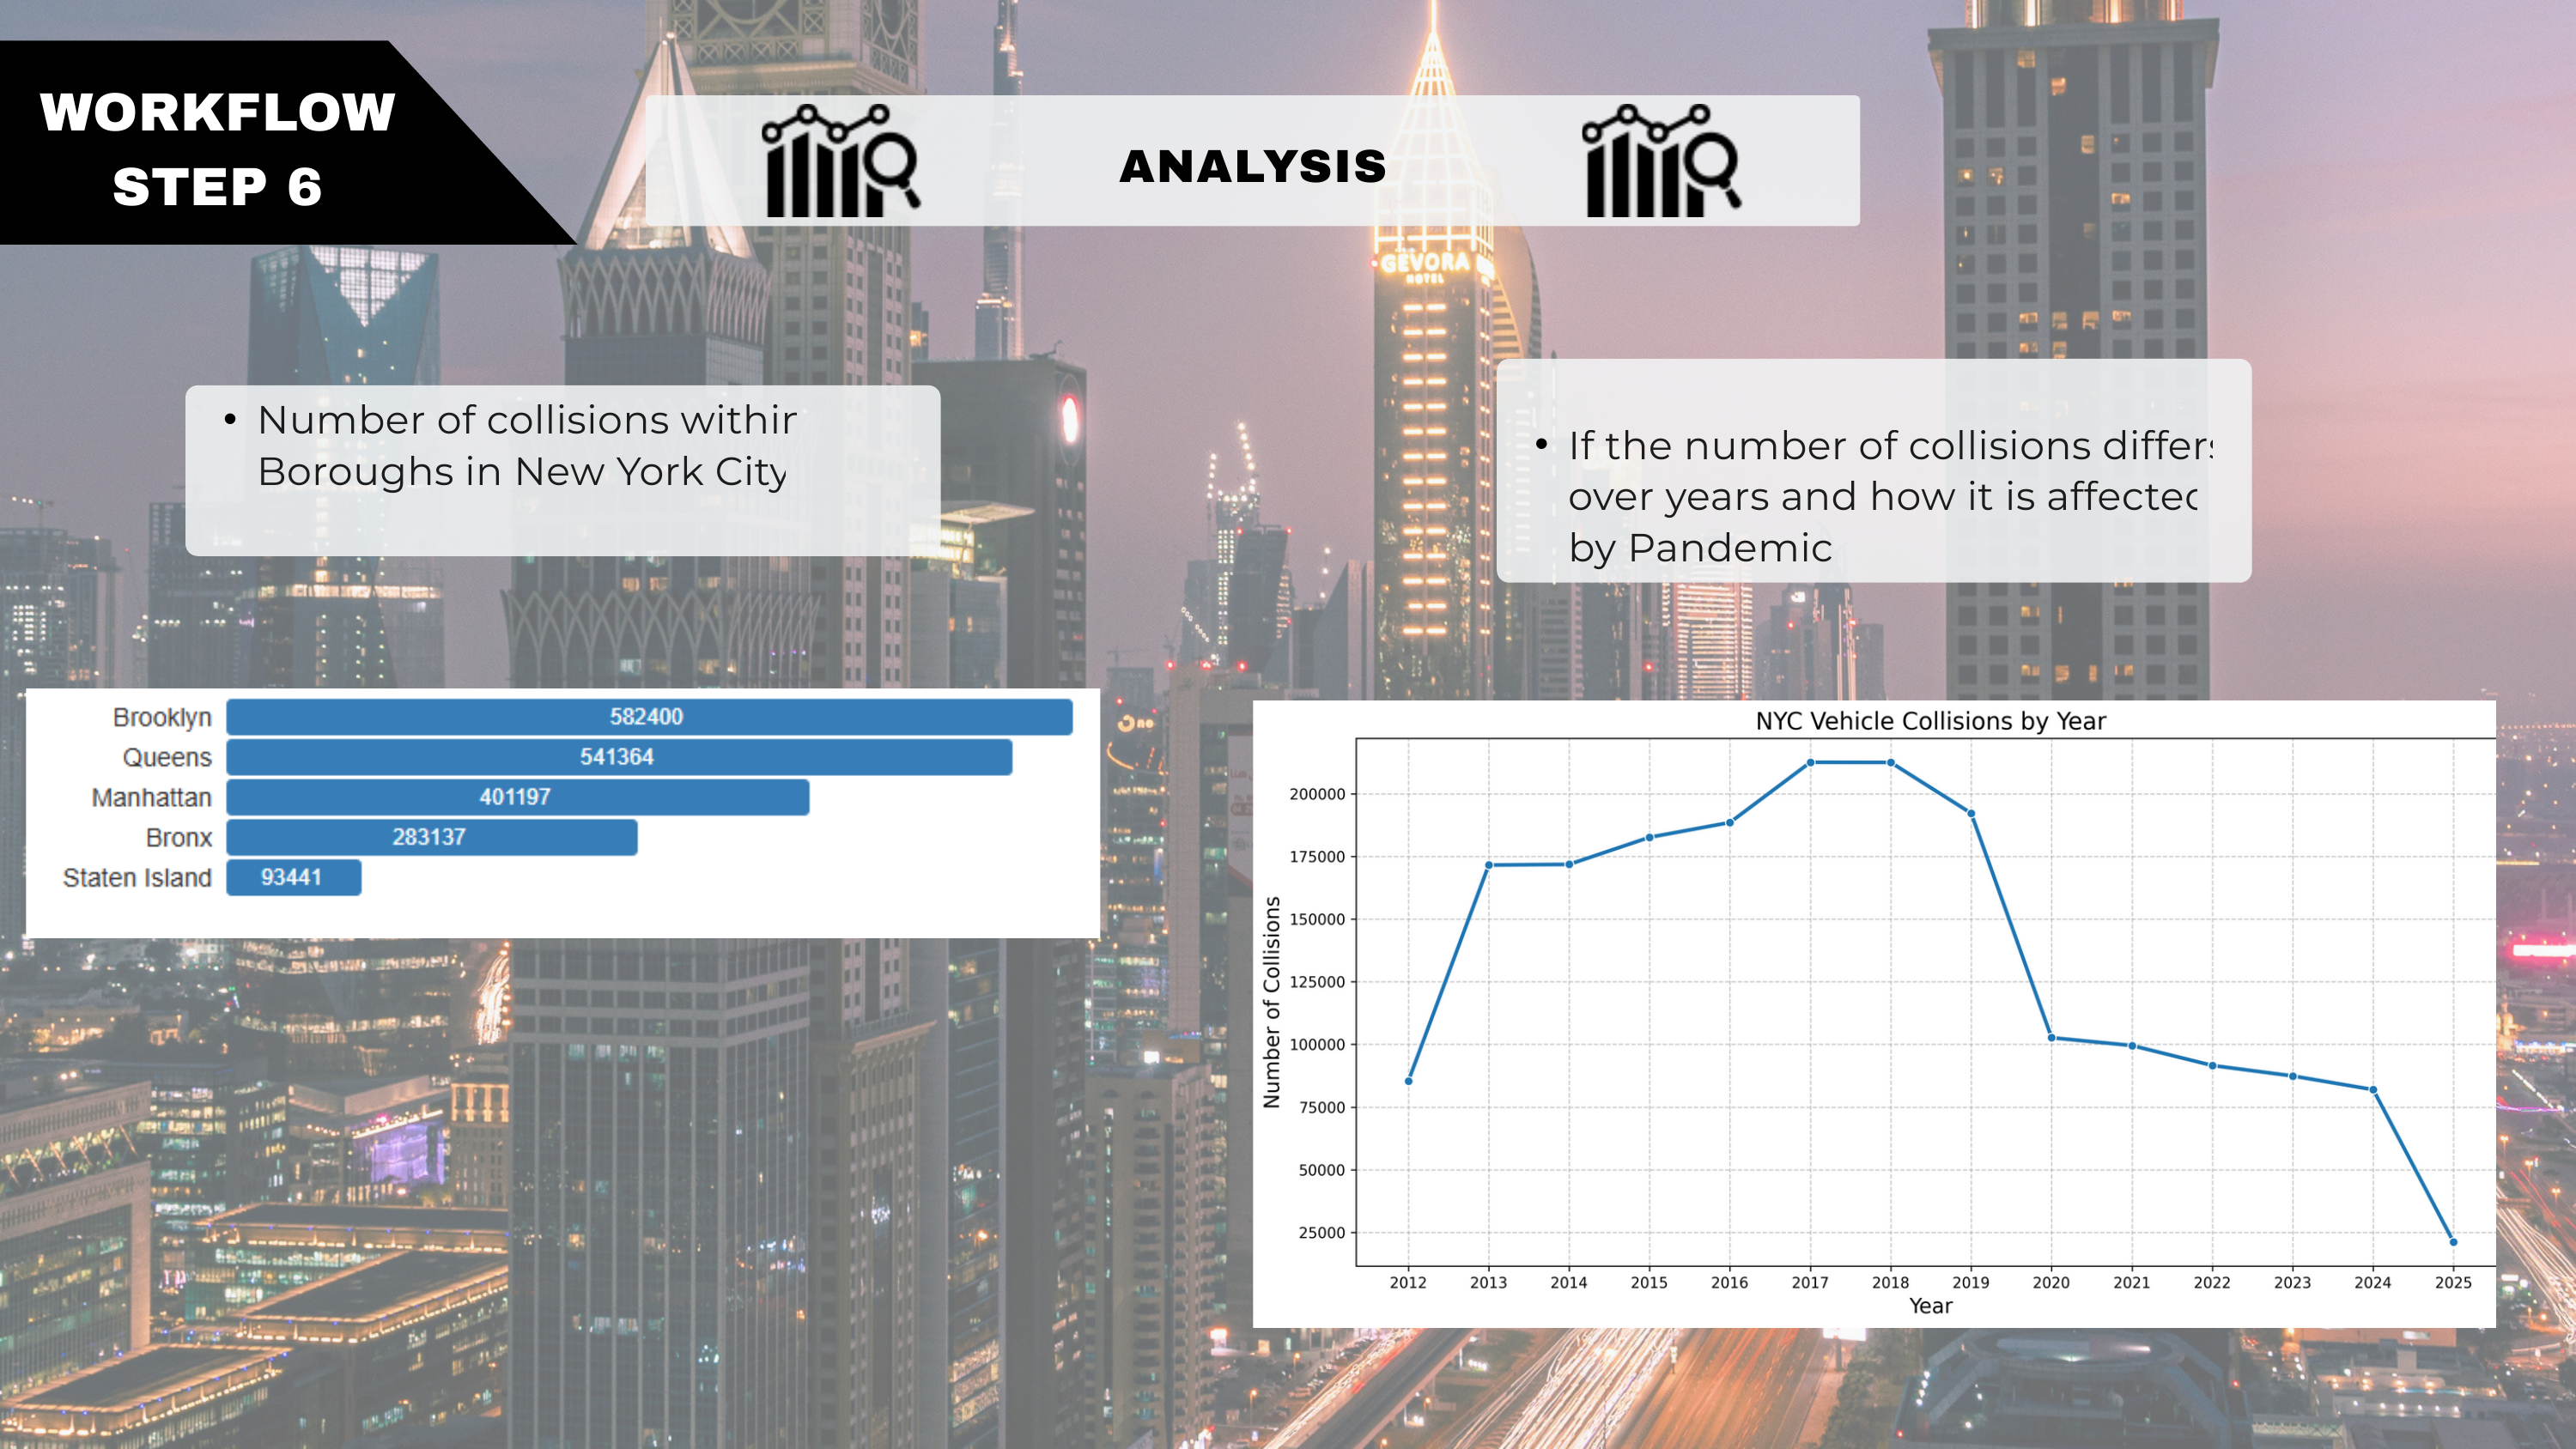

WORKFLOWSTEP 6

ANALYSIS

If the number of collisions differs over years and how it is affected by Pandemic.

Number of collisions within Boroughs in New York City.